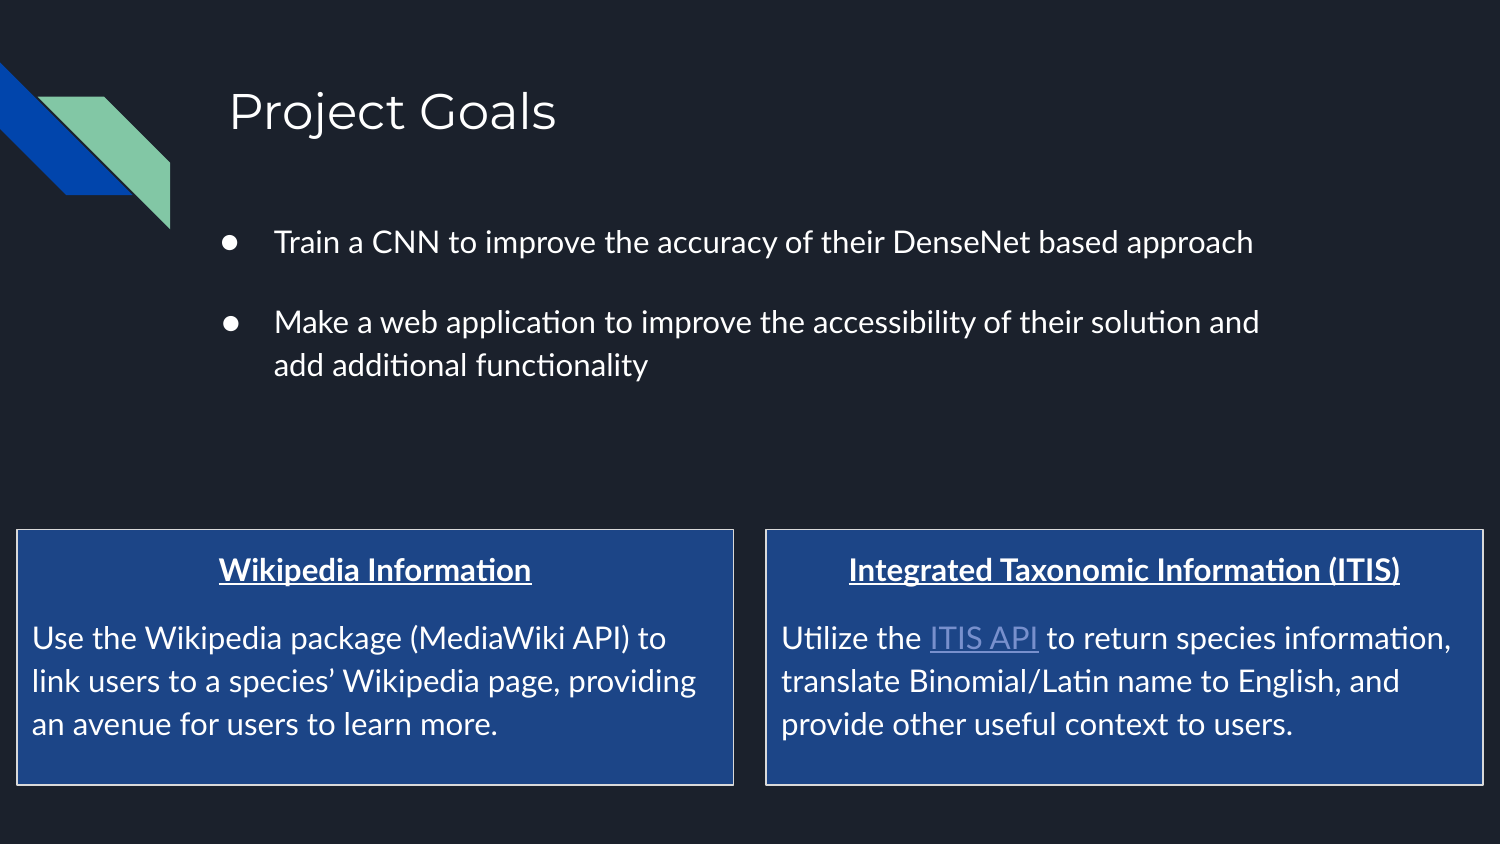

# Project Goals
Train a CNN to improve the accuracy of their DenseNet based approach
Make a web application to improve the accessibility of their solution and add additional functionality

Wikipedia Information
Use the Wikipedia package (MediaWiki API) to link users to a species’ Wikipedia page, providing an avenue for users to learn more.

Integrated Taxonomic Information (ITIS)
Utilize the ITIS API to return species information, translate Binomial/Latin name to English, and provide other useful context to users.